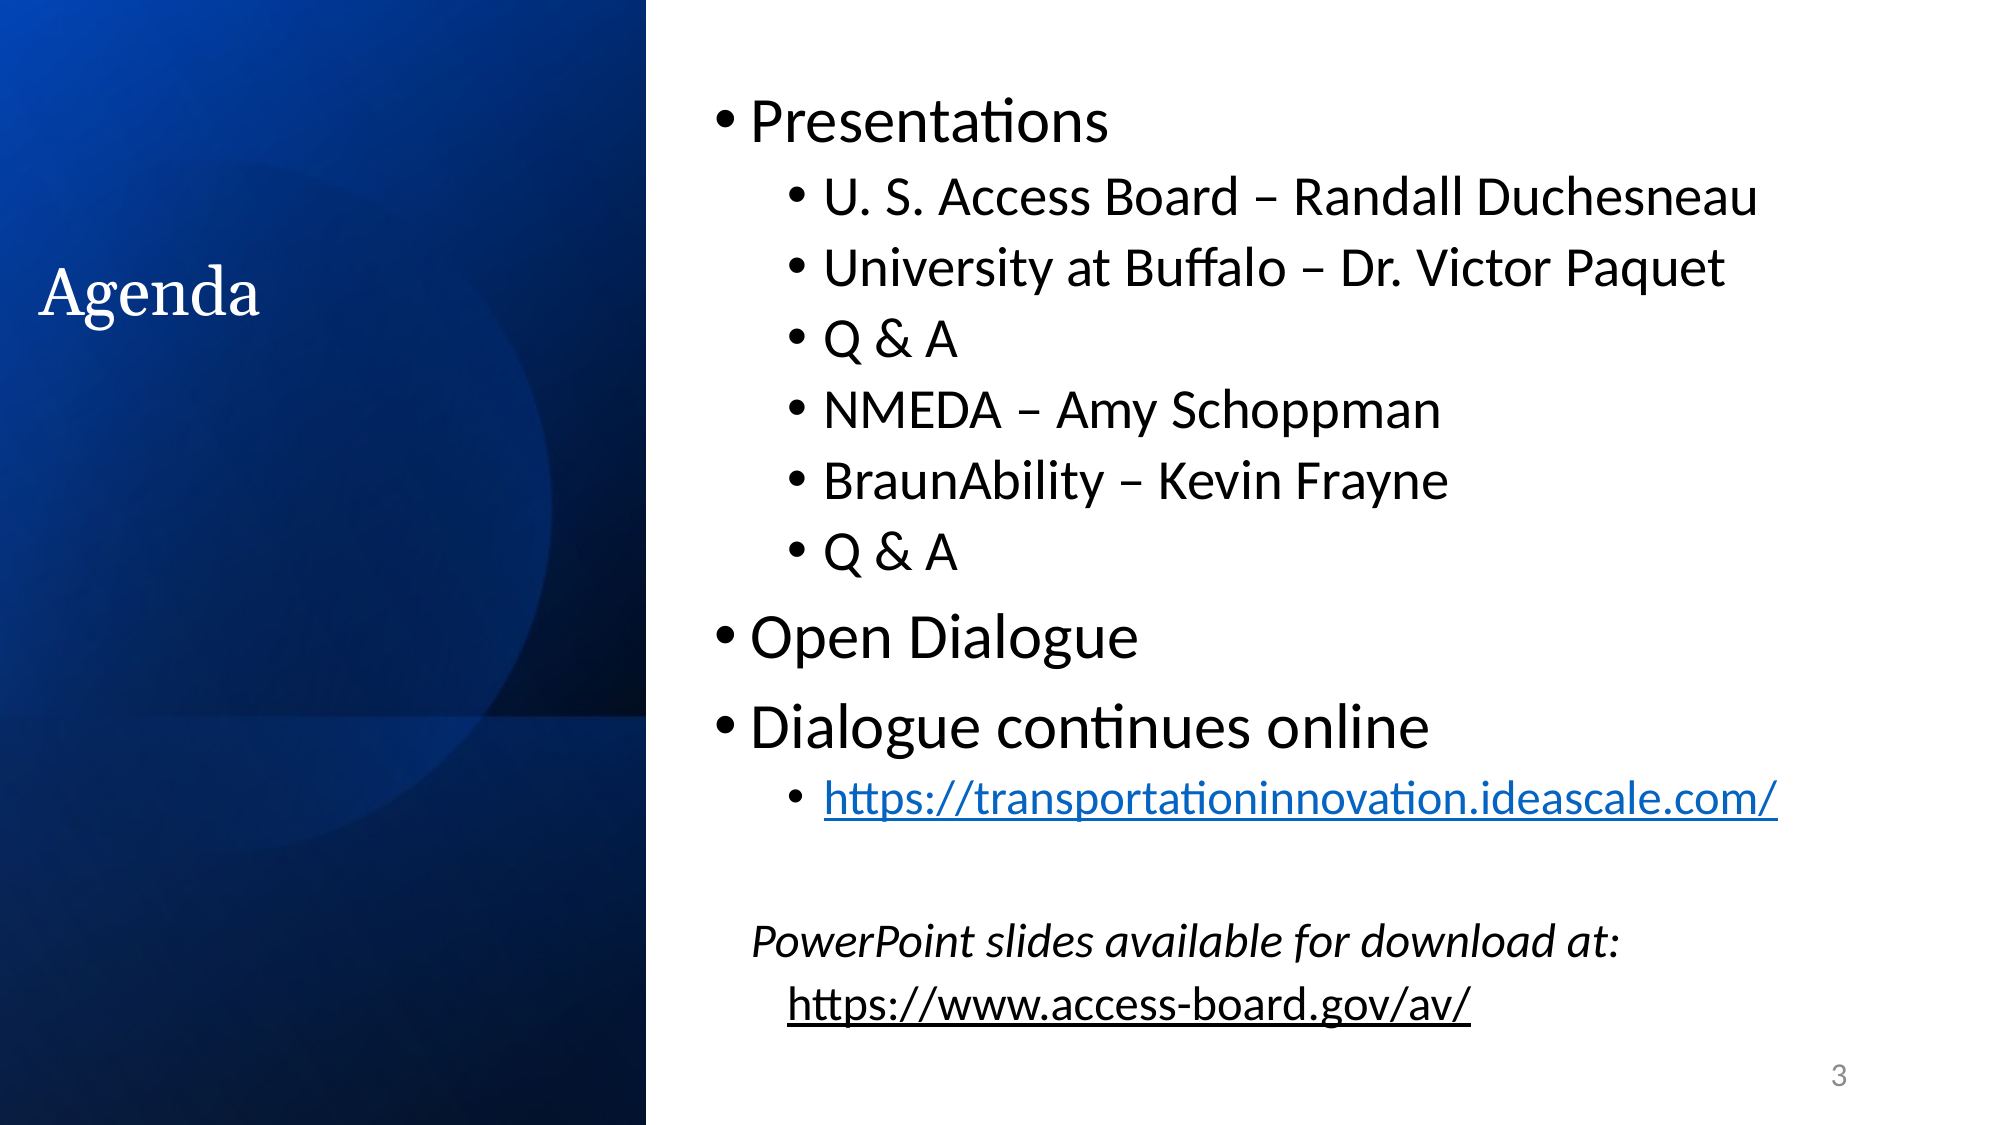

# Agenda
Presentations
U. S. Access Board – Randall Duchesneau
University at Buffalo – Dr. Victor Paquet
Q & A
NMEDA – Amy Schoppman
BraunAbility – Kevin Frayne
Q & A
Open Dialogue
Dialogue continues online
https://transportationinnovation.ideascale.com/

PowerPoint slides available for download at:
https://www.access-board.gov/av/

3